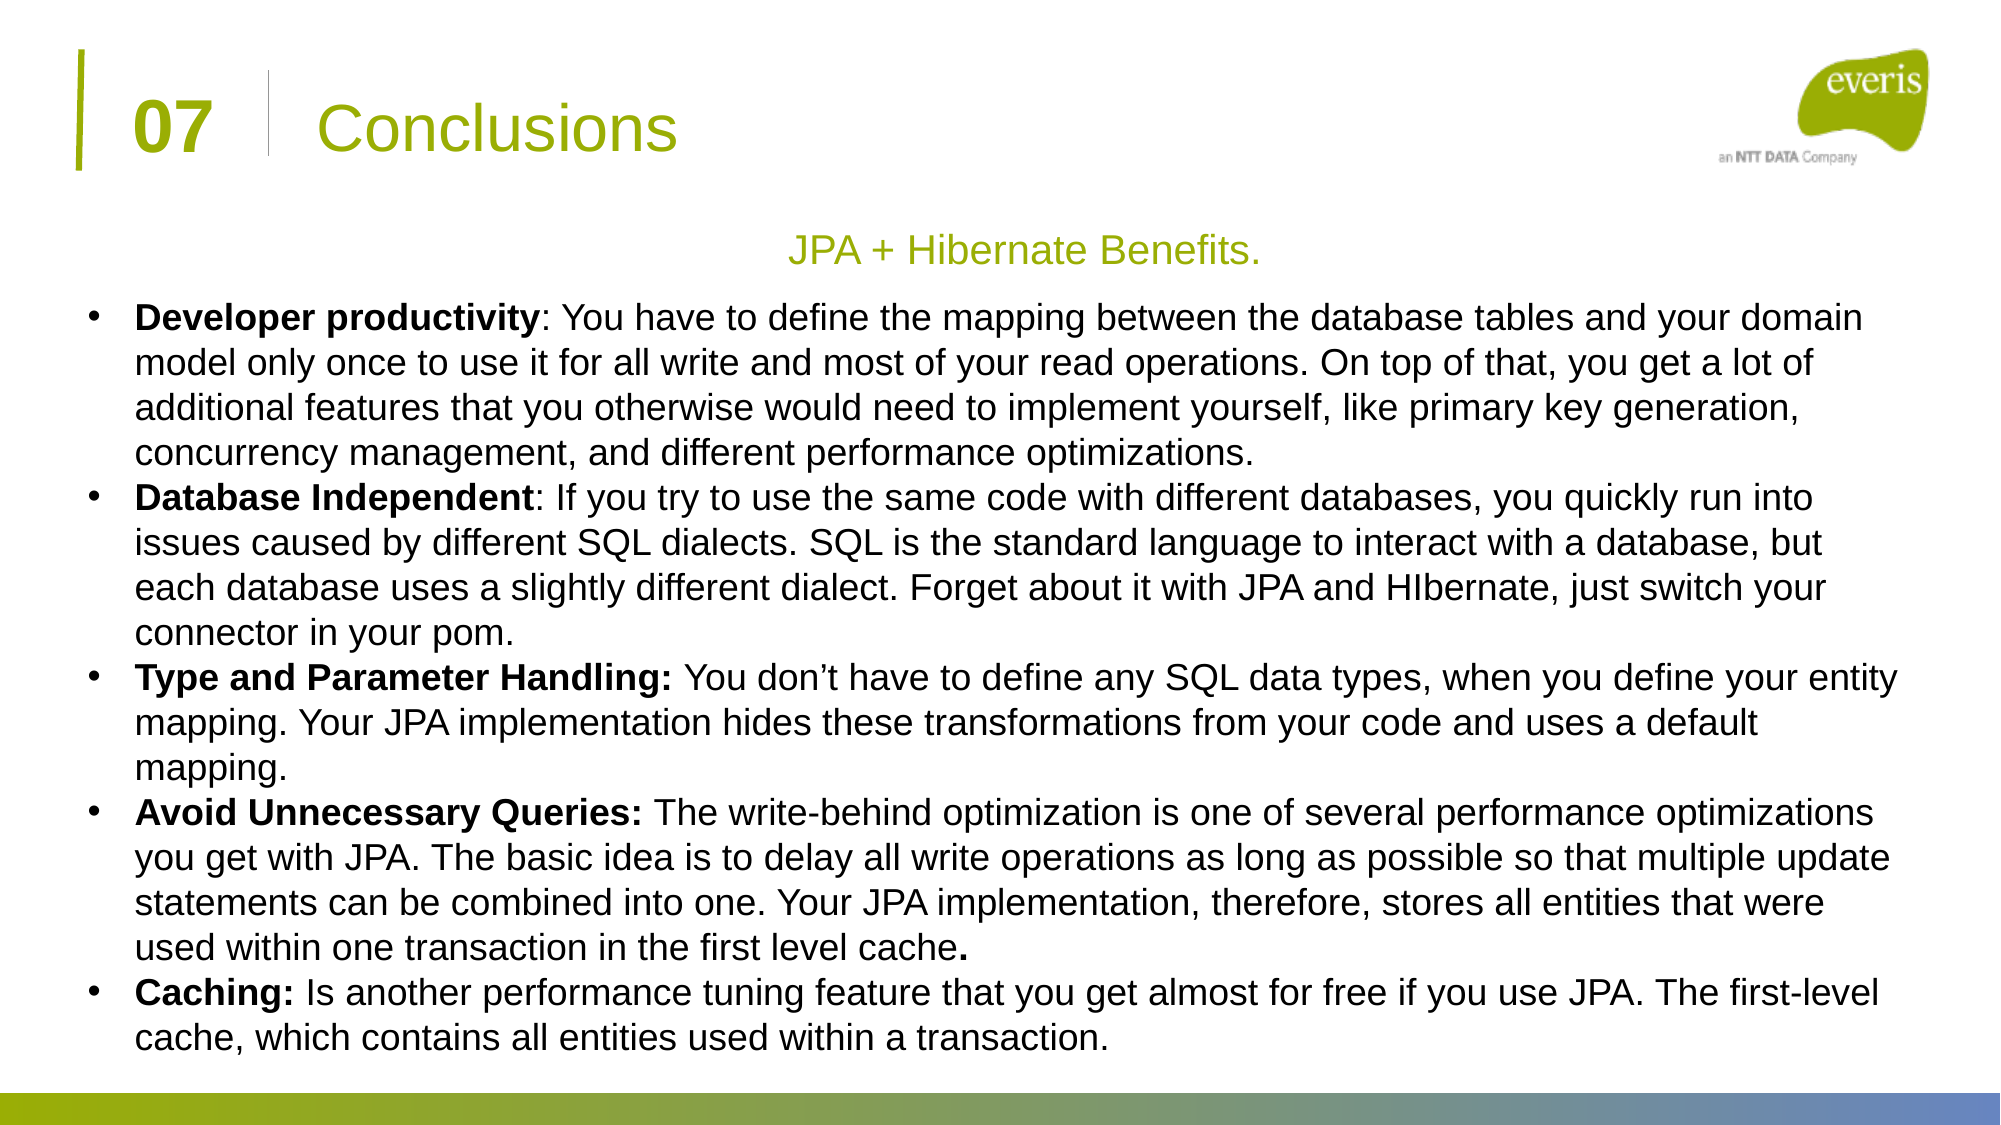

07
Conclusions

JPA + Hibernate Benefits.
Developer productivity: You have to define the mapping between the database tables and your domain model only once to use it for all write and most of your read operations. On top of that, you get a lot of additional features that you otherwise would need to implement yourself, like primary key generation, concurrency management, and different performance optimizations.
Database Independent: If you try to use the same code with different databases, you quickly run into issues caused by different SQL dialects. SQL is the standard language to interact with a database, but each database uses a slightly different dialect. Forget about it with JPA and HIbernate, just switch your connector in your pom.
Type and Parameter Handling: You don’t have to define any SQL data types, when you define your entity mapping. Your JPA implementation hides these transformations from your code and uses a default mapping.
Avoid Unnecessary Queries: The write-behind optimization is one of several performance optimizations you get with JPA. The basic idea is to delay all write operations as long as possible so that multiple update statements can be combined into one. Your JPA implementation, therefore, stores all entities that were used within one transaction in the first level cache.
Caching: Is another performance tuning feature that you get almost for free if you use JPA. The first-level cache, which contains all entities used within a transaction.